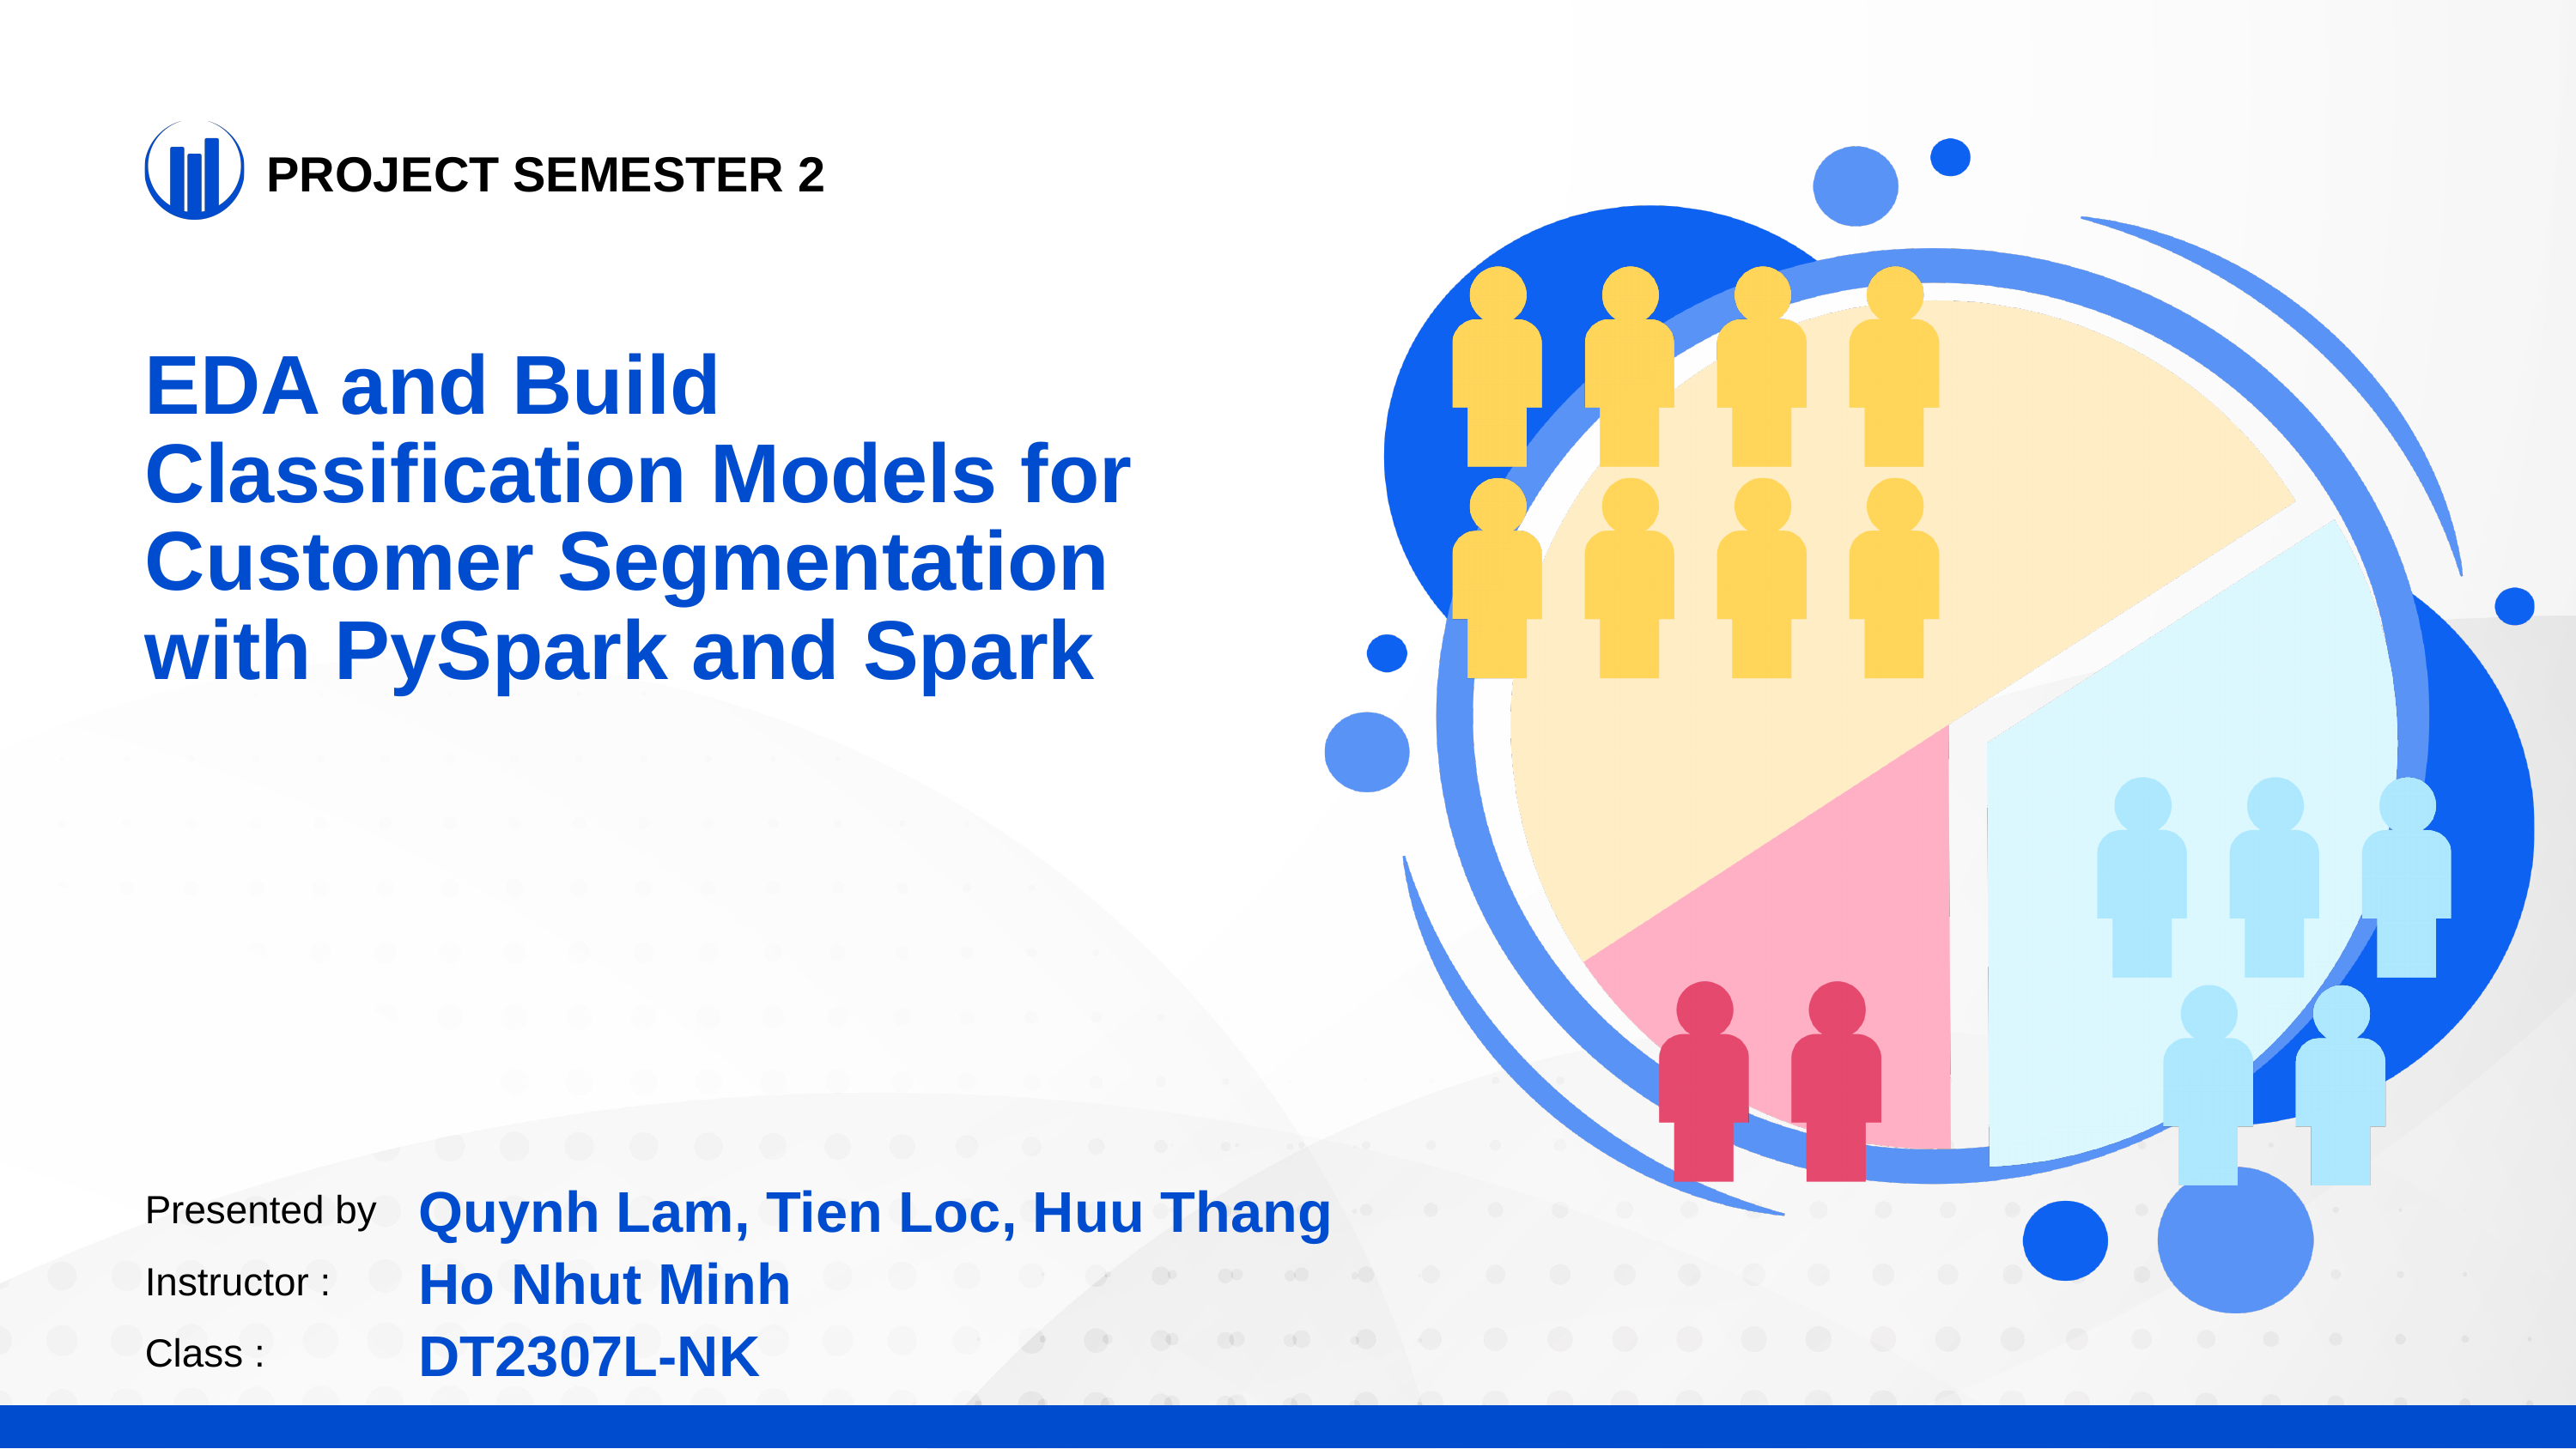

PROJECT SEMESTER 2

EDA and Build Classification Models for Customer Segmentation with PySpark and Spark
Quynh Lam, Tien Loc, Huu Thang
Presented by
Ho Nhut Minh
Instructor :
DT2307L-NK
Class :